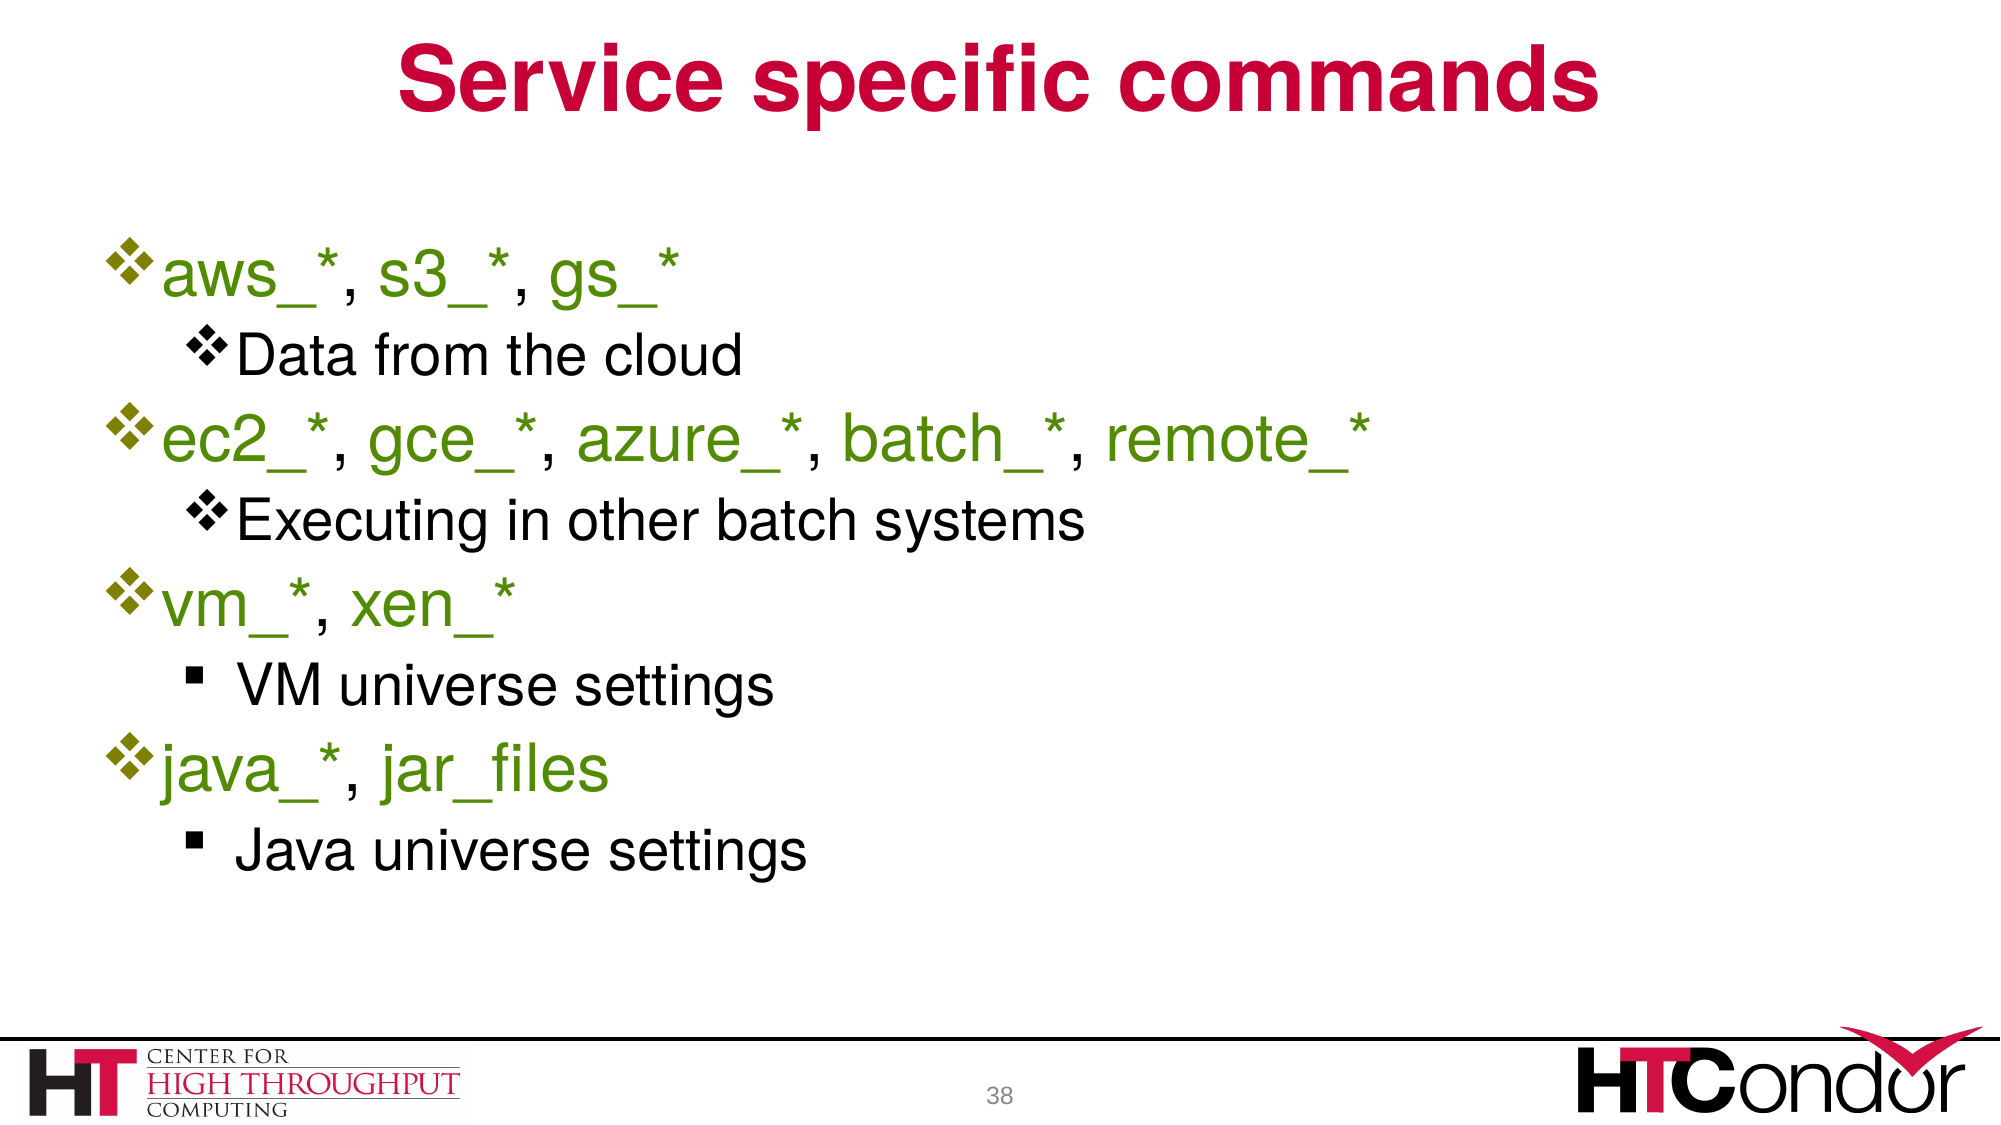

# Service specific commands
aws_*, s3_*, gs_*
Data from the cloud
ec2_*, gce_*, azure_*, batch_*, remote_*
Executing in other batch systems
vm_*, xen_*
VM universe settings
java_*, jar_files
Java universe settings
38